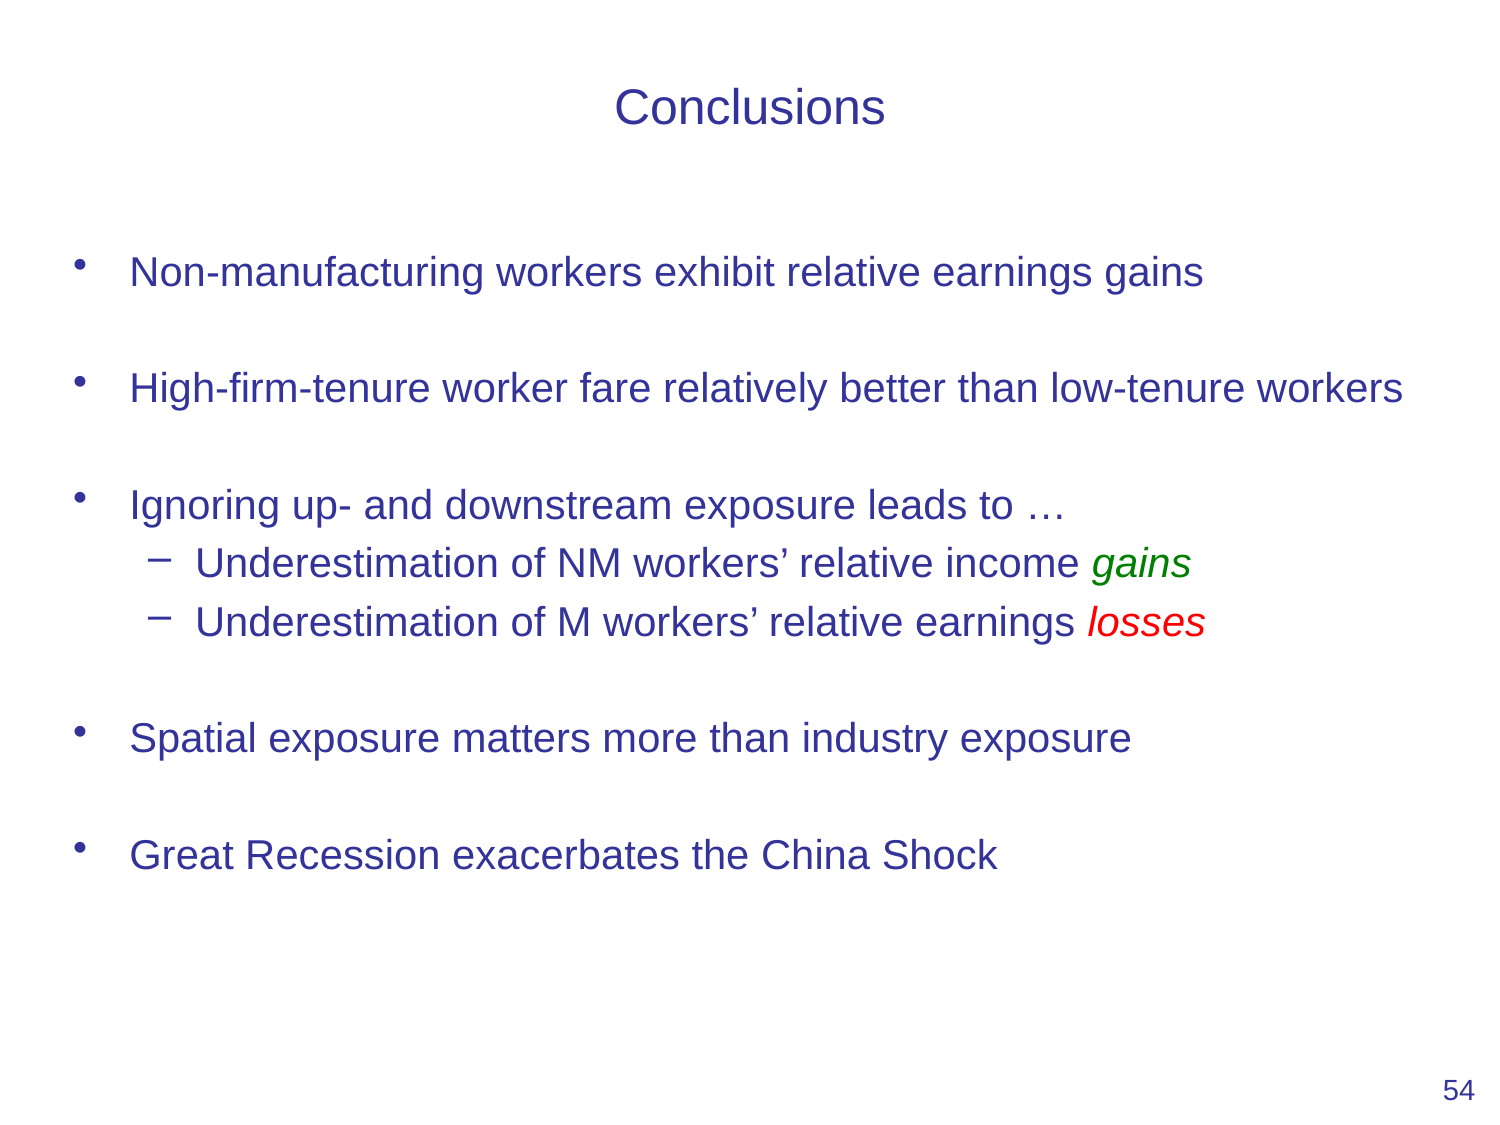

# Conclusions

Non-manufacturing workers exhibit relative earnings gains

High-firm-tenure worker fare relatively better than low-tenure workers

Ignoring up- and downstream exposure leads to …
Underestimation of NM workers’ relative income gains
Underestimation of M workers’ relative earnings losses

Spatial exposure matters more than industry exposure

Great Recession exacerbates the China Shock

54